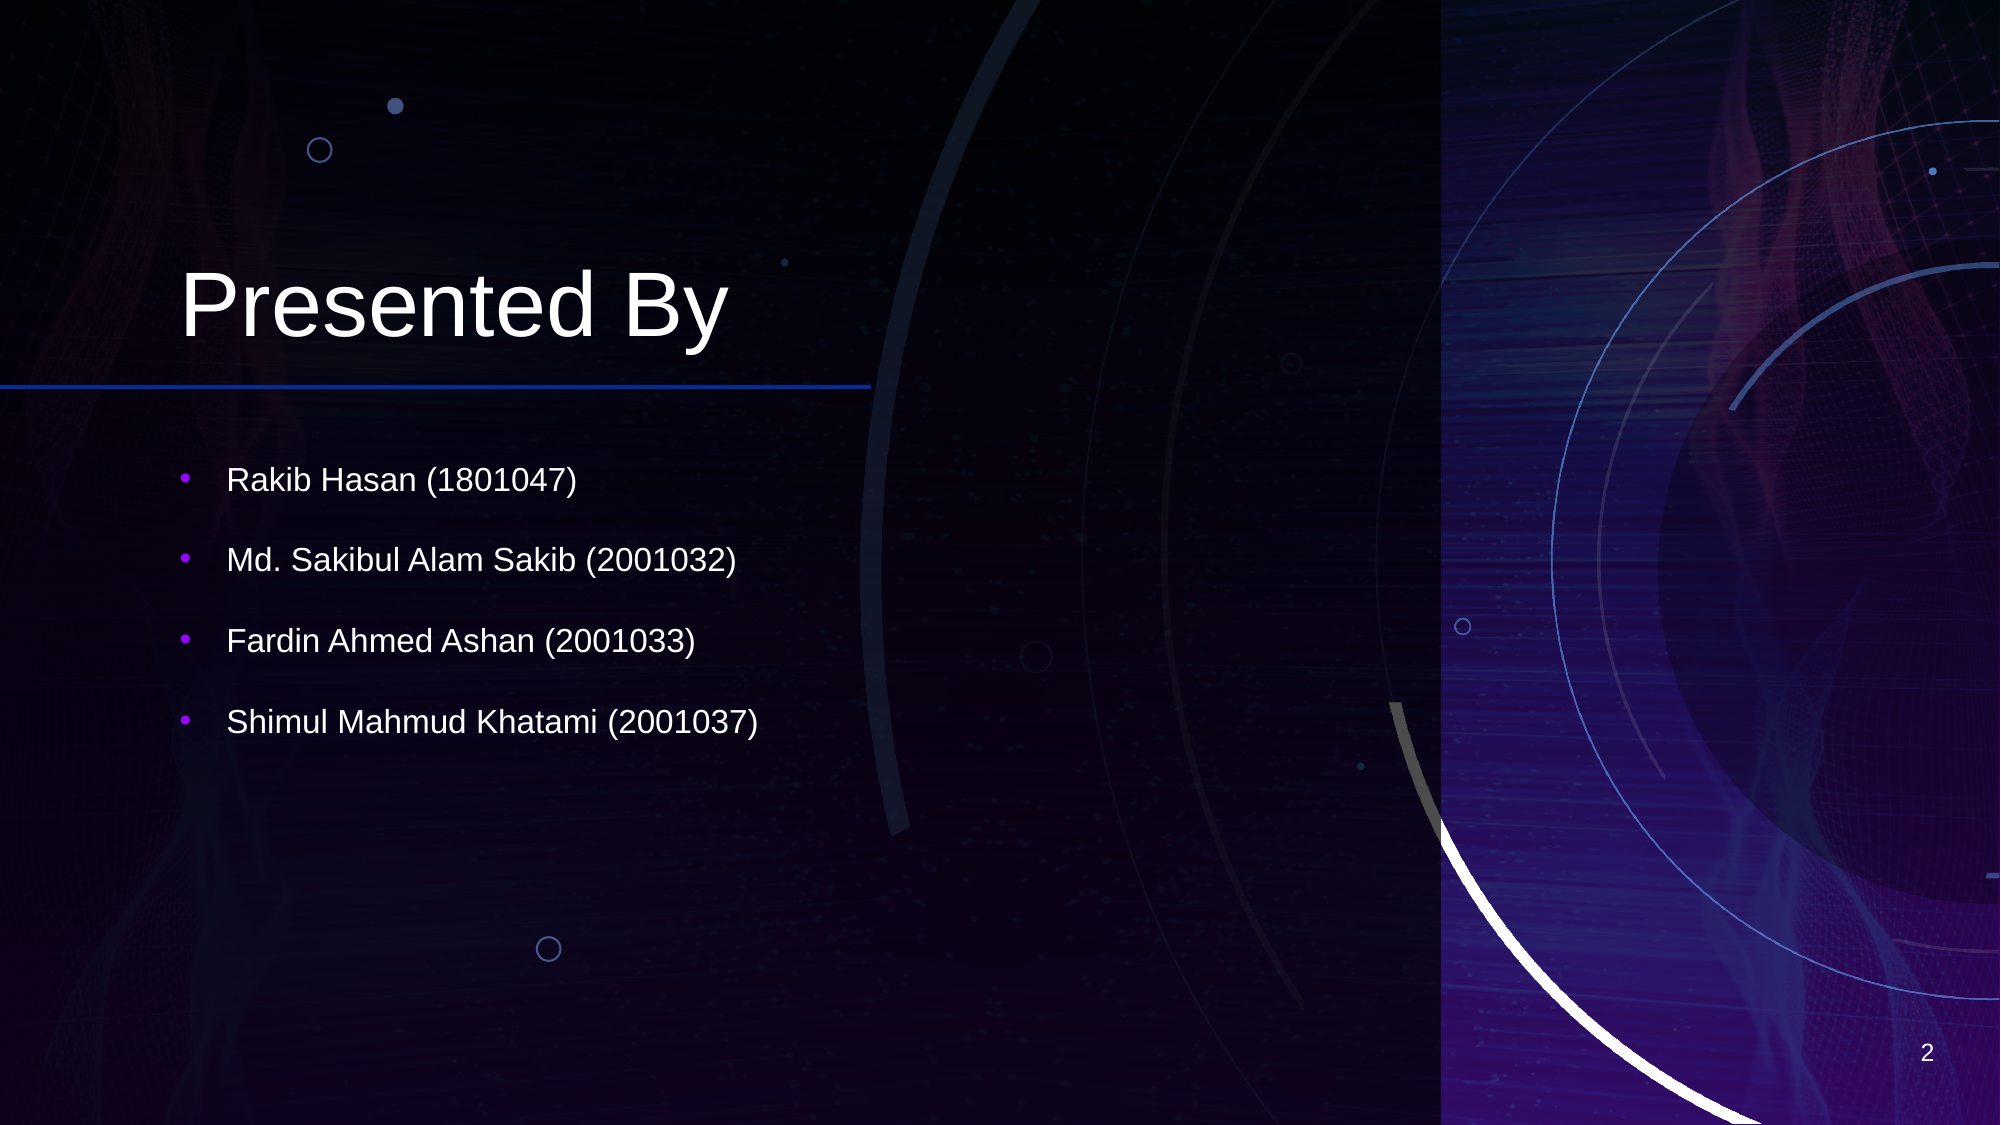

# Presented By

Rakib Hasan (1801047)
Md. Sakibul Alam Sakib (2001032)
Fardin Ahmed Ashan (2001033)
Shimul Mahmud Khatami (2001037)

2